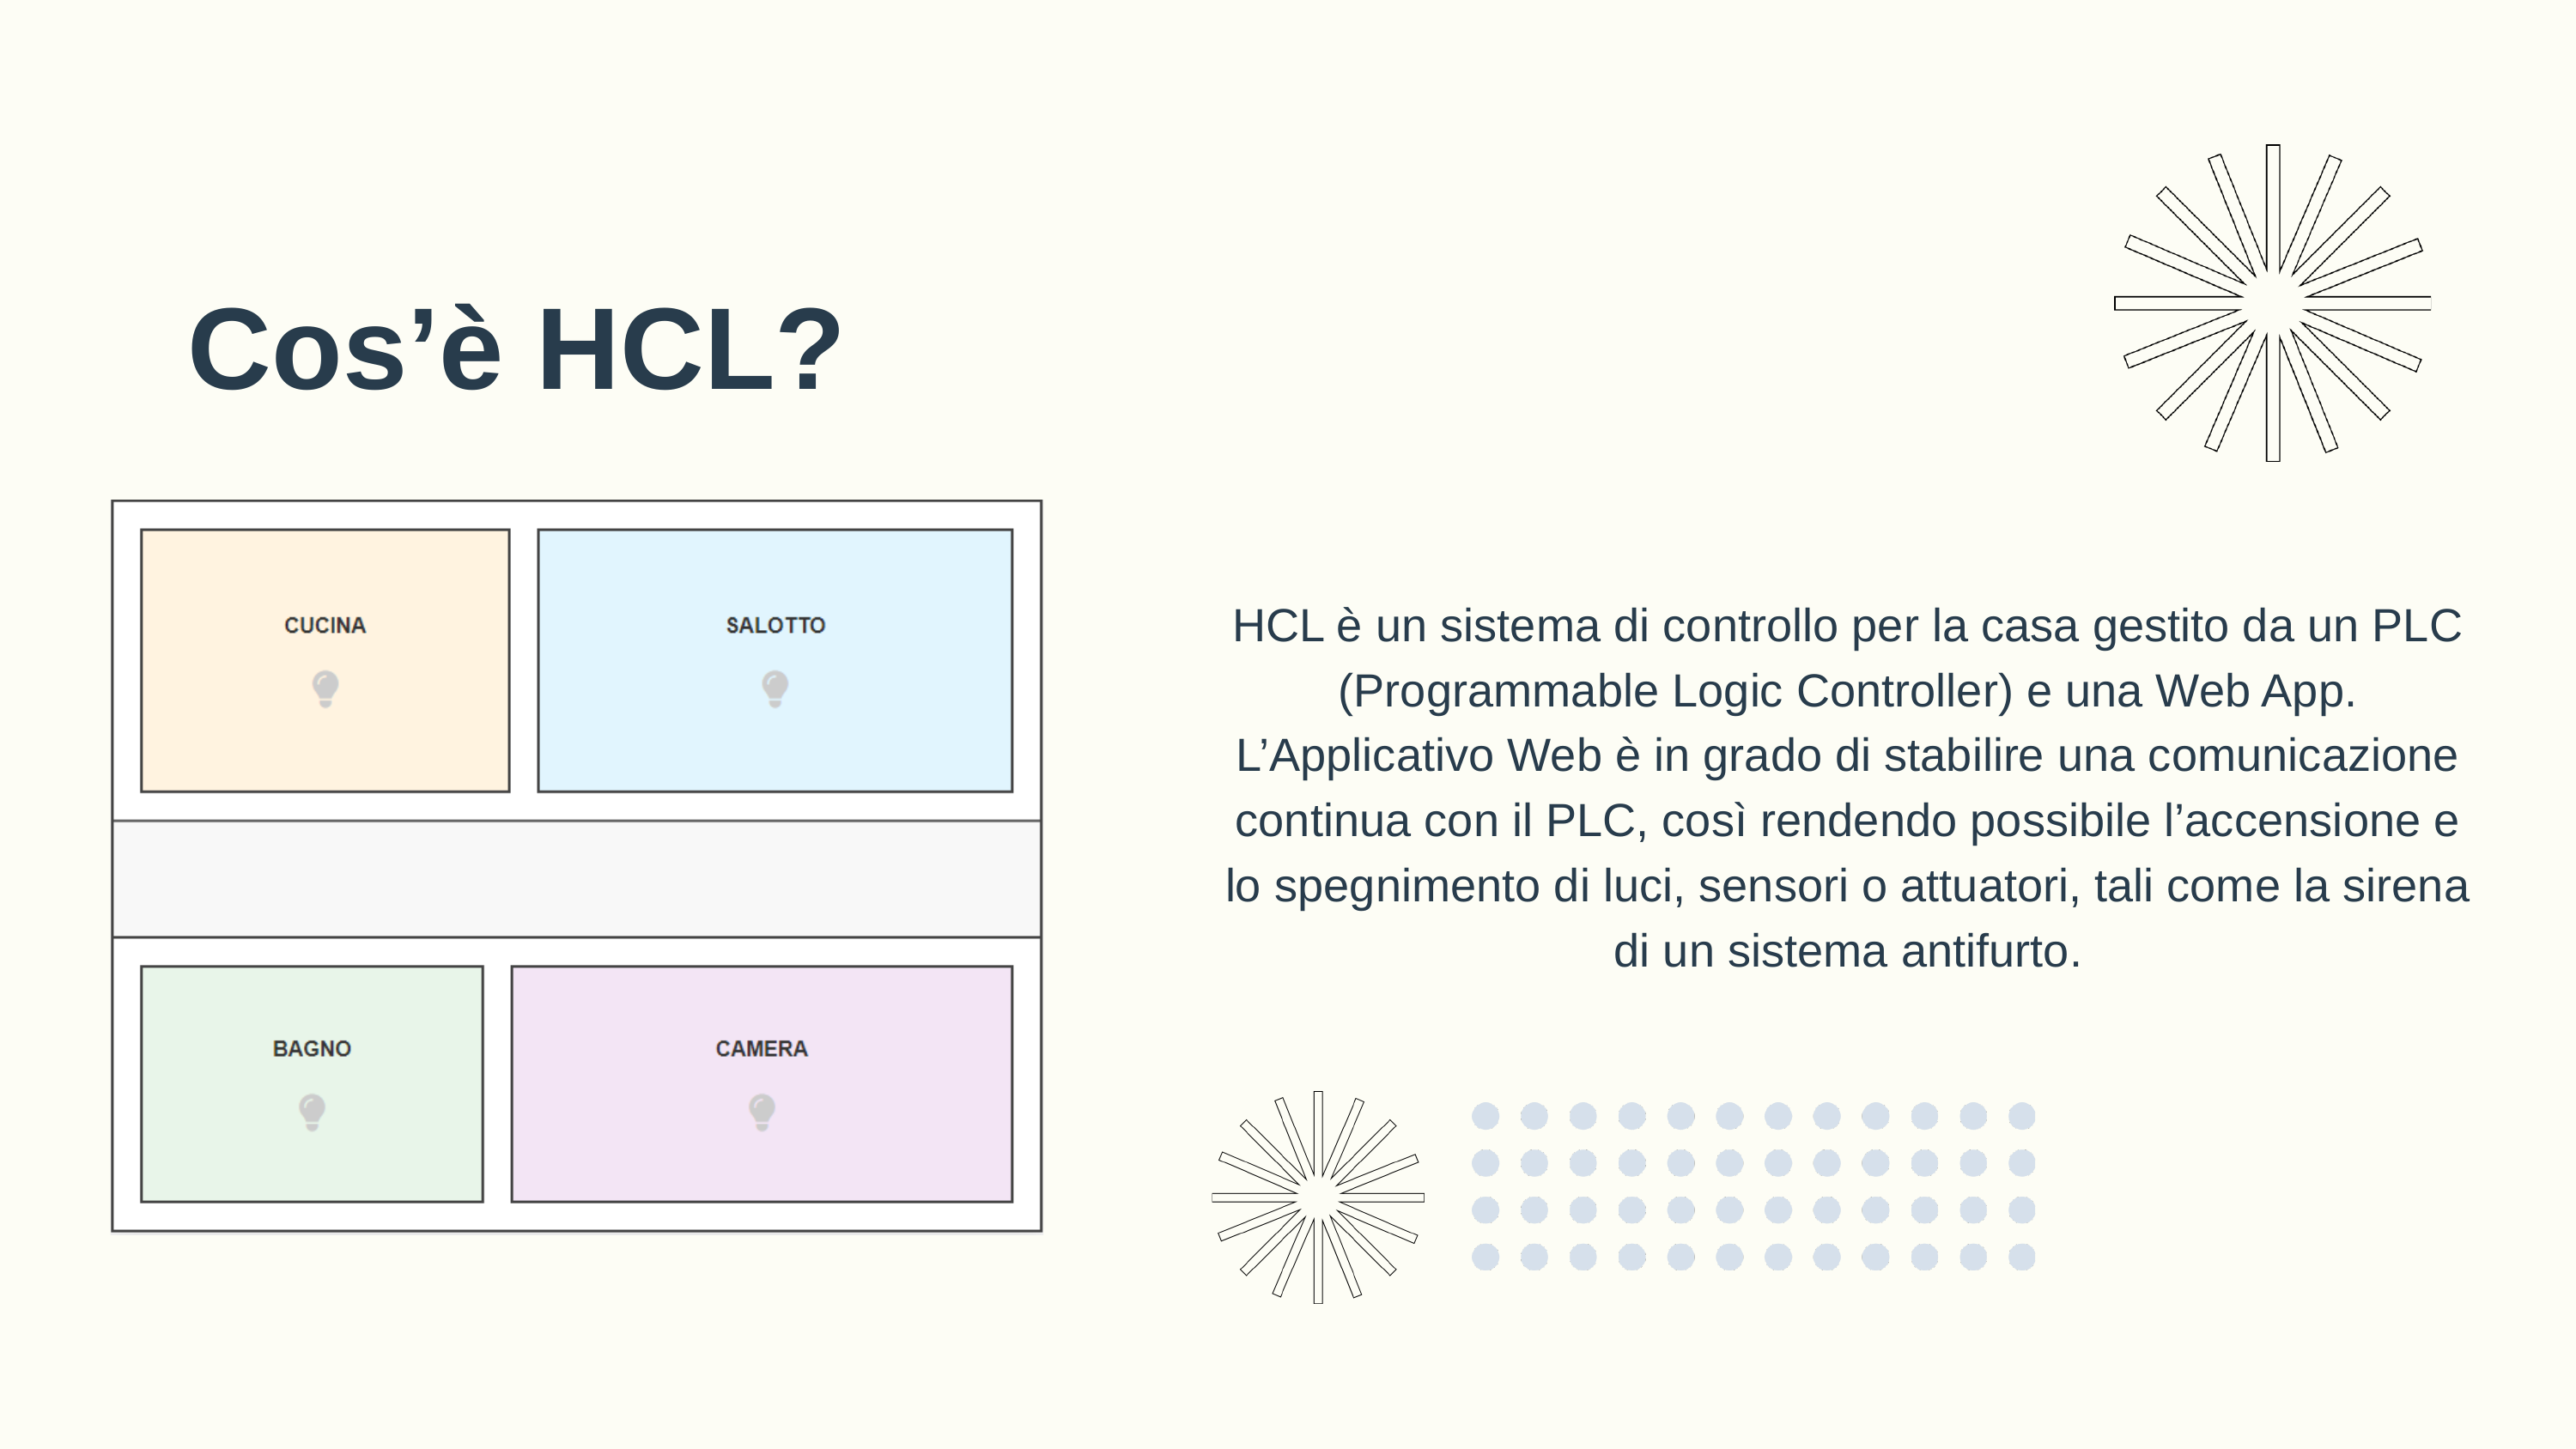

Cos’è HCL?

HCL è un sistema di controllo per la casa gestito da un PLC (Programmable Logic Controller) e una Web App.
L’Applicativo Web è in grado di stabilire una comunicazione continua con il PLC, così rendendo possibile l’accensione e lo spegnimento di luci, sensori o attuatori, tali come la sirena di un sistema antifurto.